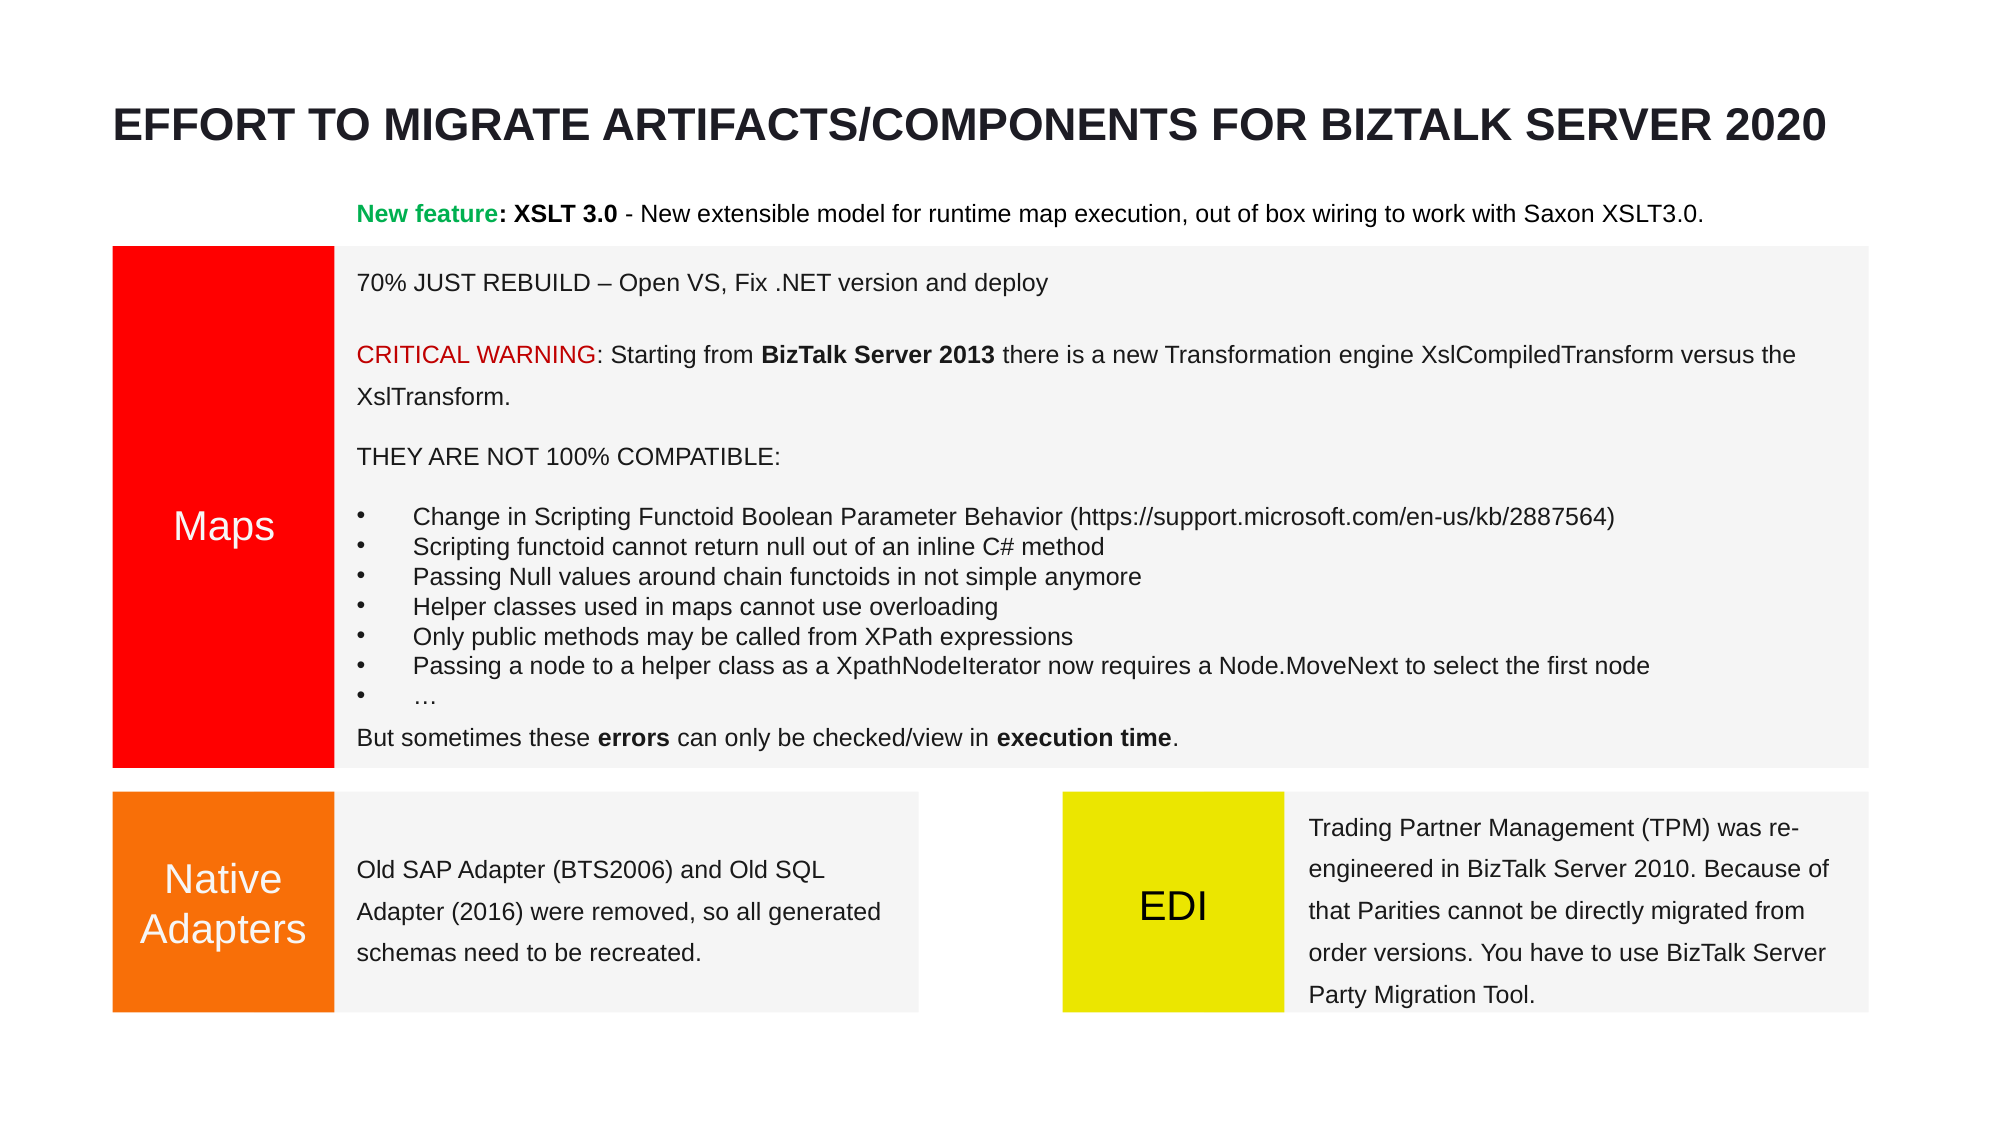

EFFORT TO MIGRATE ARTIFACTS/COMPONENTS FOR BIZTALK SERVER 2020
New feature: XSLT 3.0 - New extensible model for runtime map execution, out of box wiring to work with Saxon XSLT3.0.

70% JUST REBUILD – Open VS, Fix .NET version and deploy

CRITICAL WARNING: Starting from BizTalk Server 2013 there is a new Transformation engine XslCompiledTransform versus the XslTransform.

THEY ARE NOT 100% COMPATIBLE:

Change in Scripting Functoid Boolean Parameter Behavior (https://support.microsoft.com/en-us/kb/2887564)
Scripting functoid cannot return null out of an inline C# method
Passing Null values around chain functoids in not simple anymore
Helper classes used in maps cannot use overloading
Only public methods may be called from XPath expressions
Passing a node to a helper class as a XpathNodeIterator now requires a Node.MoveNext to select the first node
…
But sometimes these errors can only be checked/view in execution time.
Maps

Trading Partner Management (TPM) was re-engineered in BizTalk Server 2010. Because of that Parities cannot be directly migrated from order versions. You have to use BizTalk Server Party Migration Tool.
Old SAP Adapter (BTS2006) and Old SQL Adapter (2016) were removed, so all generated schemas need to be recreated.
Native Adapters
EDI